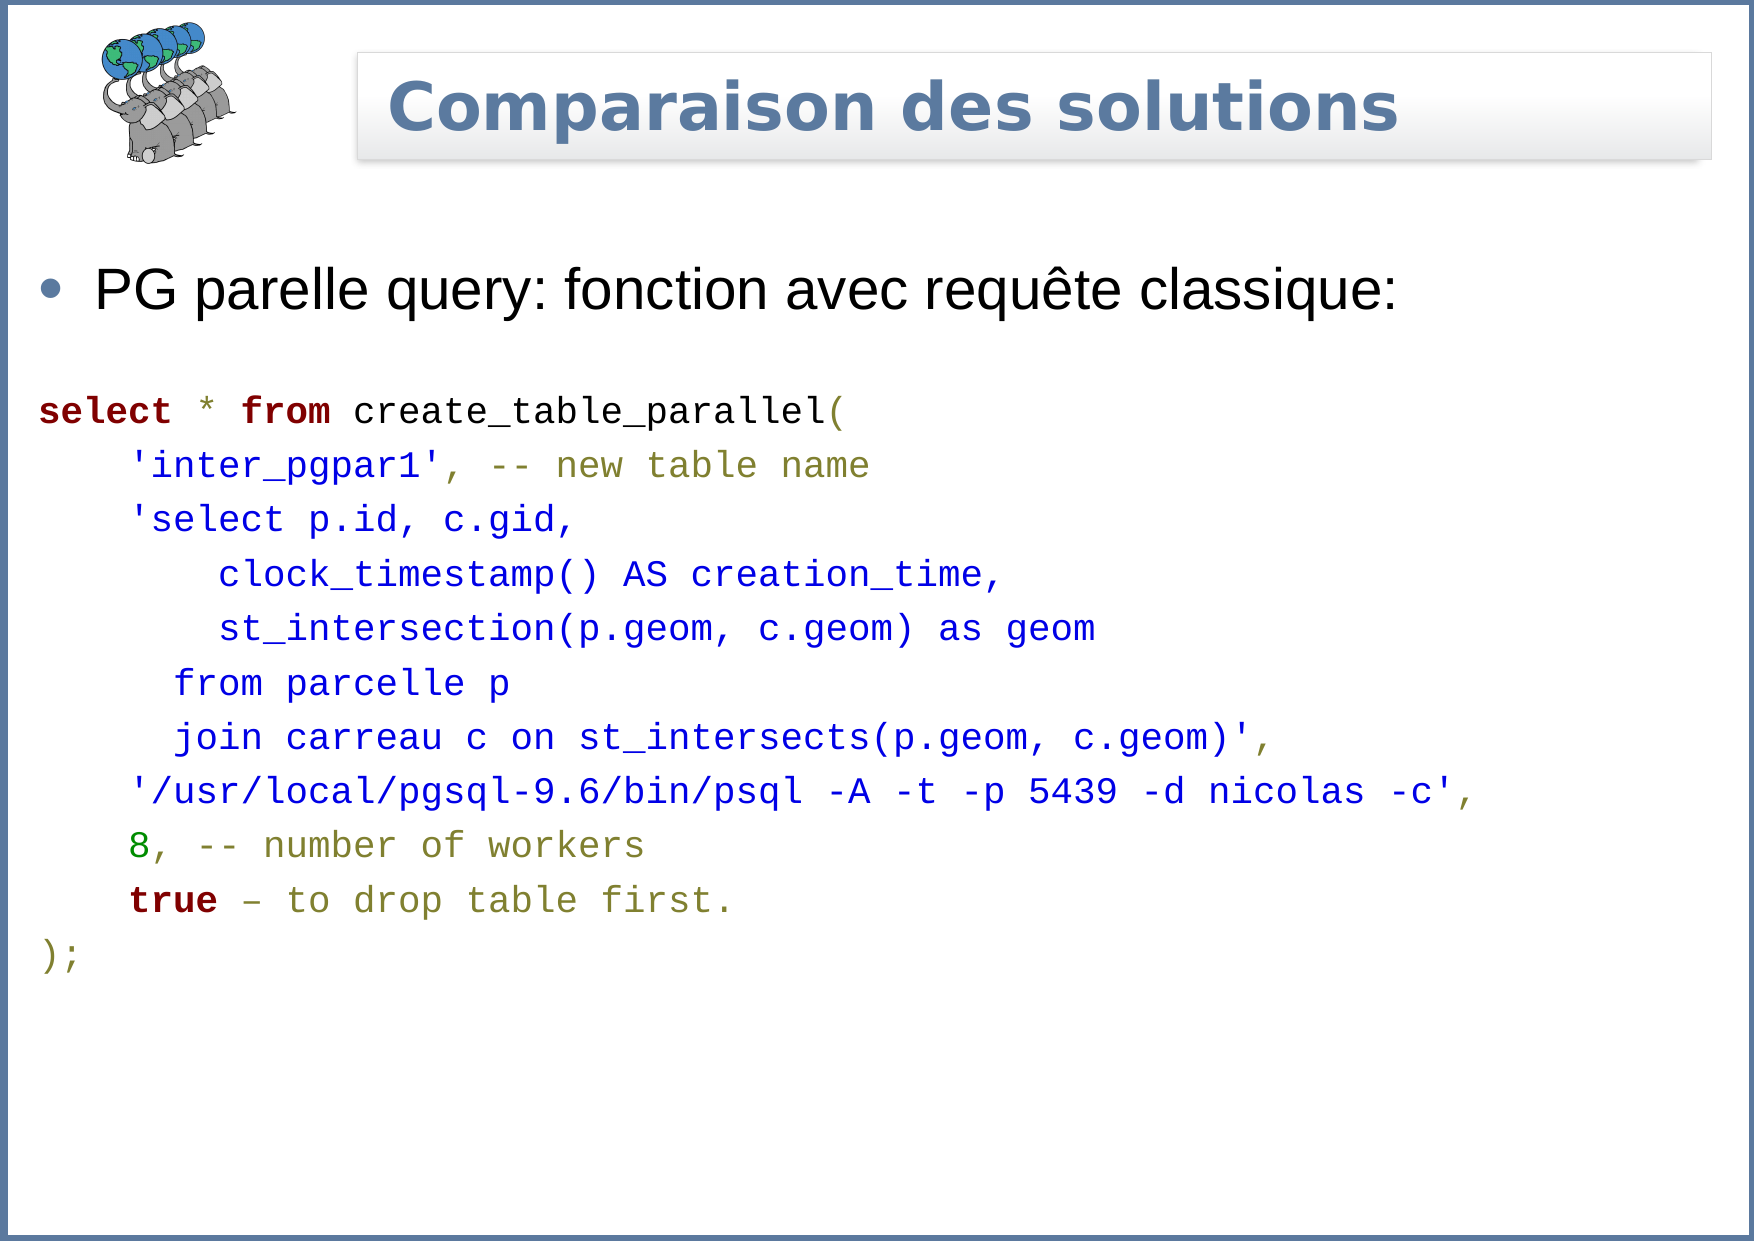

# Comparaison des solutions
PG parelle query: fonction avec requête classique:

select * from create_table_parallel(
    'inter_pgpar1', -- new table name
    'select p.id, c.gid,
        clock_timestamp() AS creation_time,
        st_intersection(p.geom, c.geom) as geom
      from parcelle p
      join carreau c on st_intersects(p.geom, c.geom)',
    '/usr/local/pgsql-9.6/bin/psql -A -t -p 5439 -d nicolas -c',
    8, -- number of workers
    true – to drop table first.
);